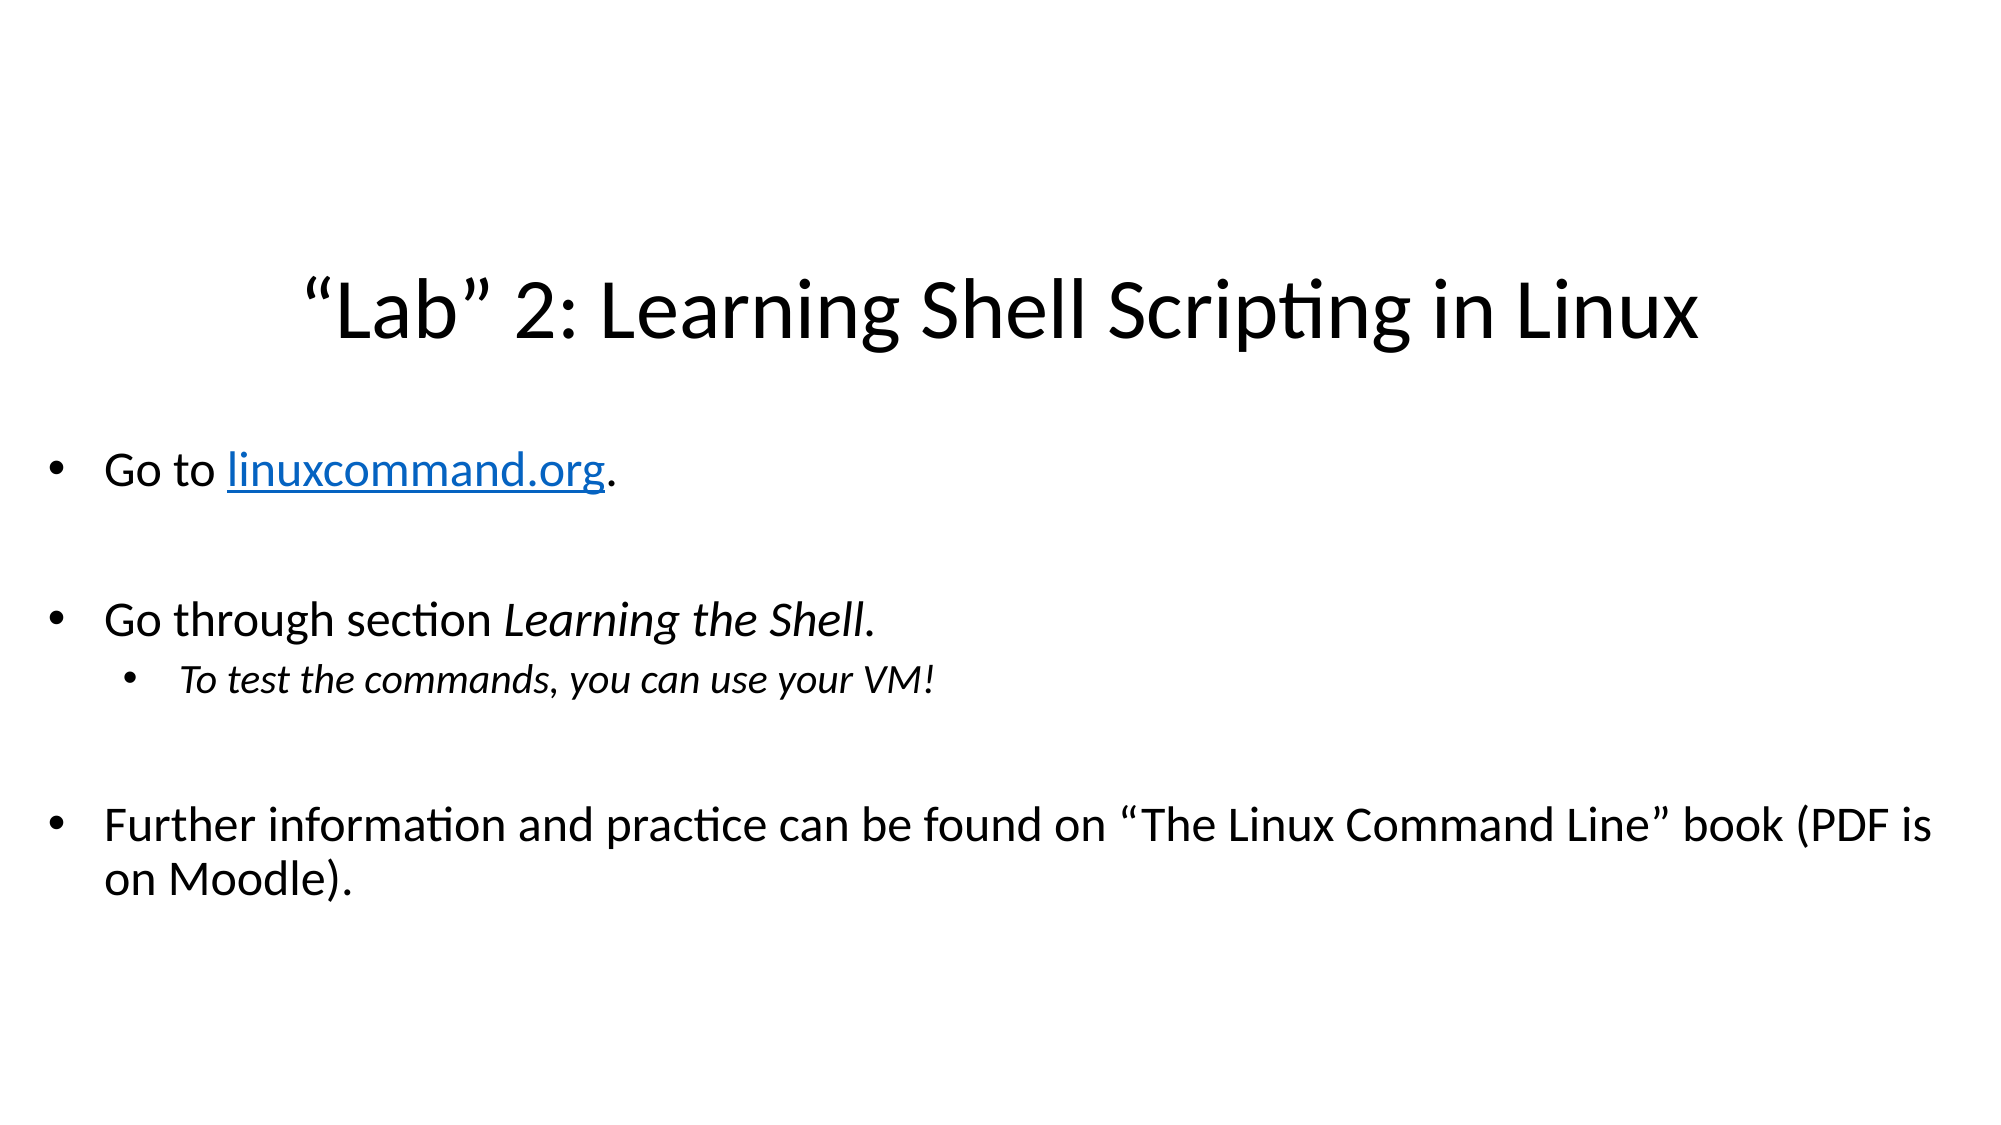

# “Lab” 2: Learning Shell Scripting in Linux
Go to linuxcommand.org.

Go through section Learning the Shell.
To test the commands, you can use your VM!

Further information and practice can be found on “The Linux Command Line” book (PDF is on Moodle).